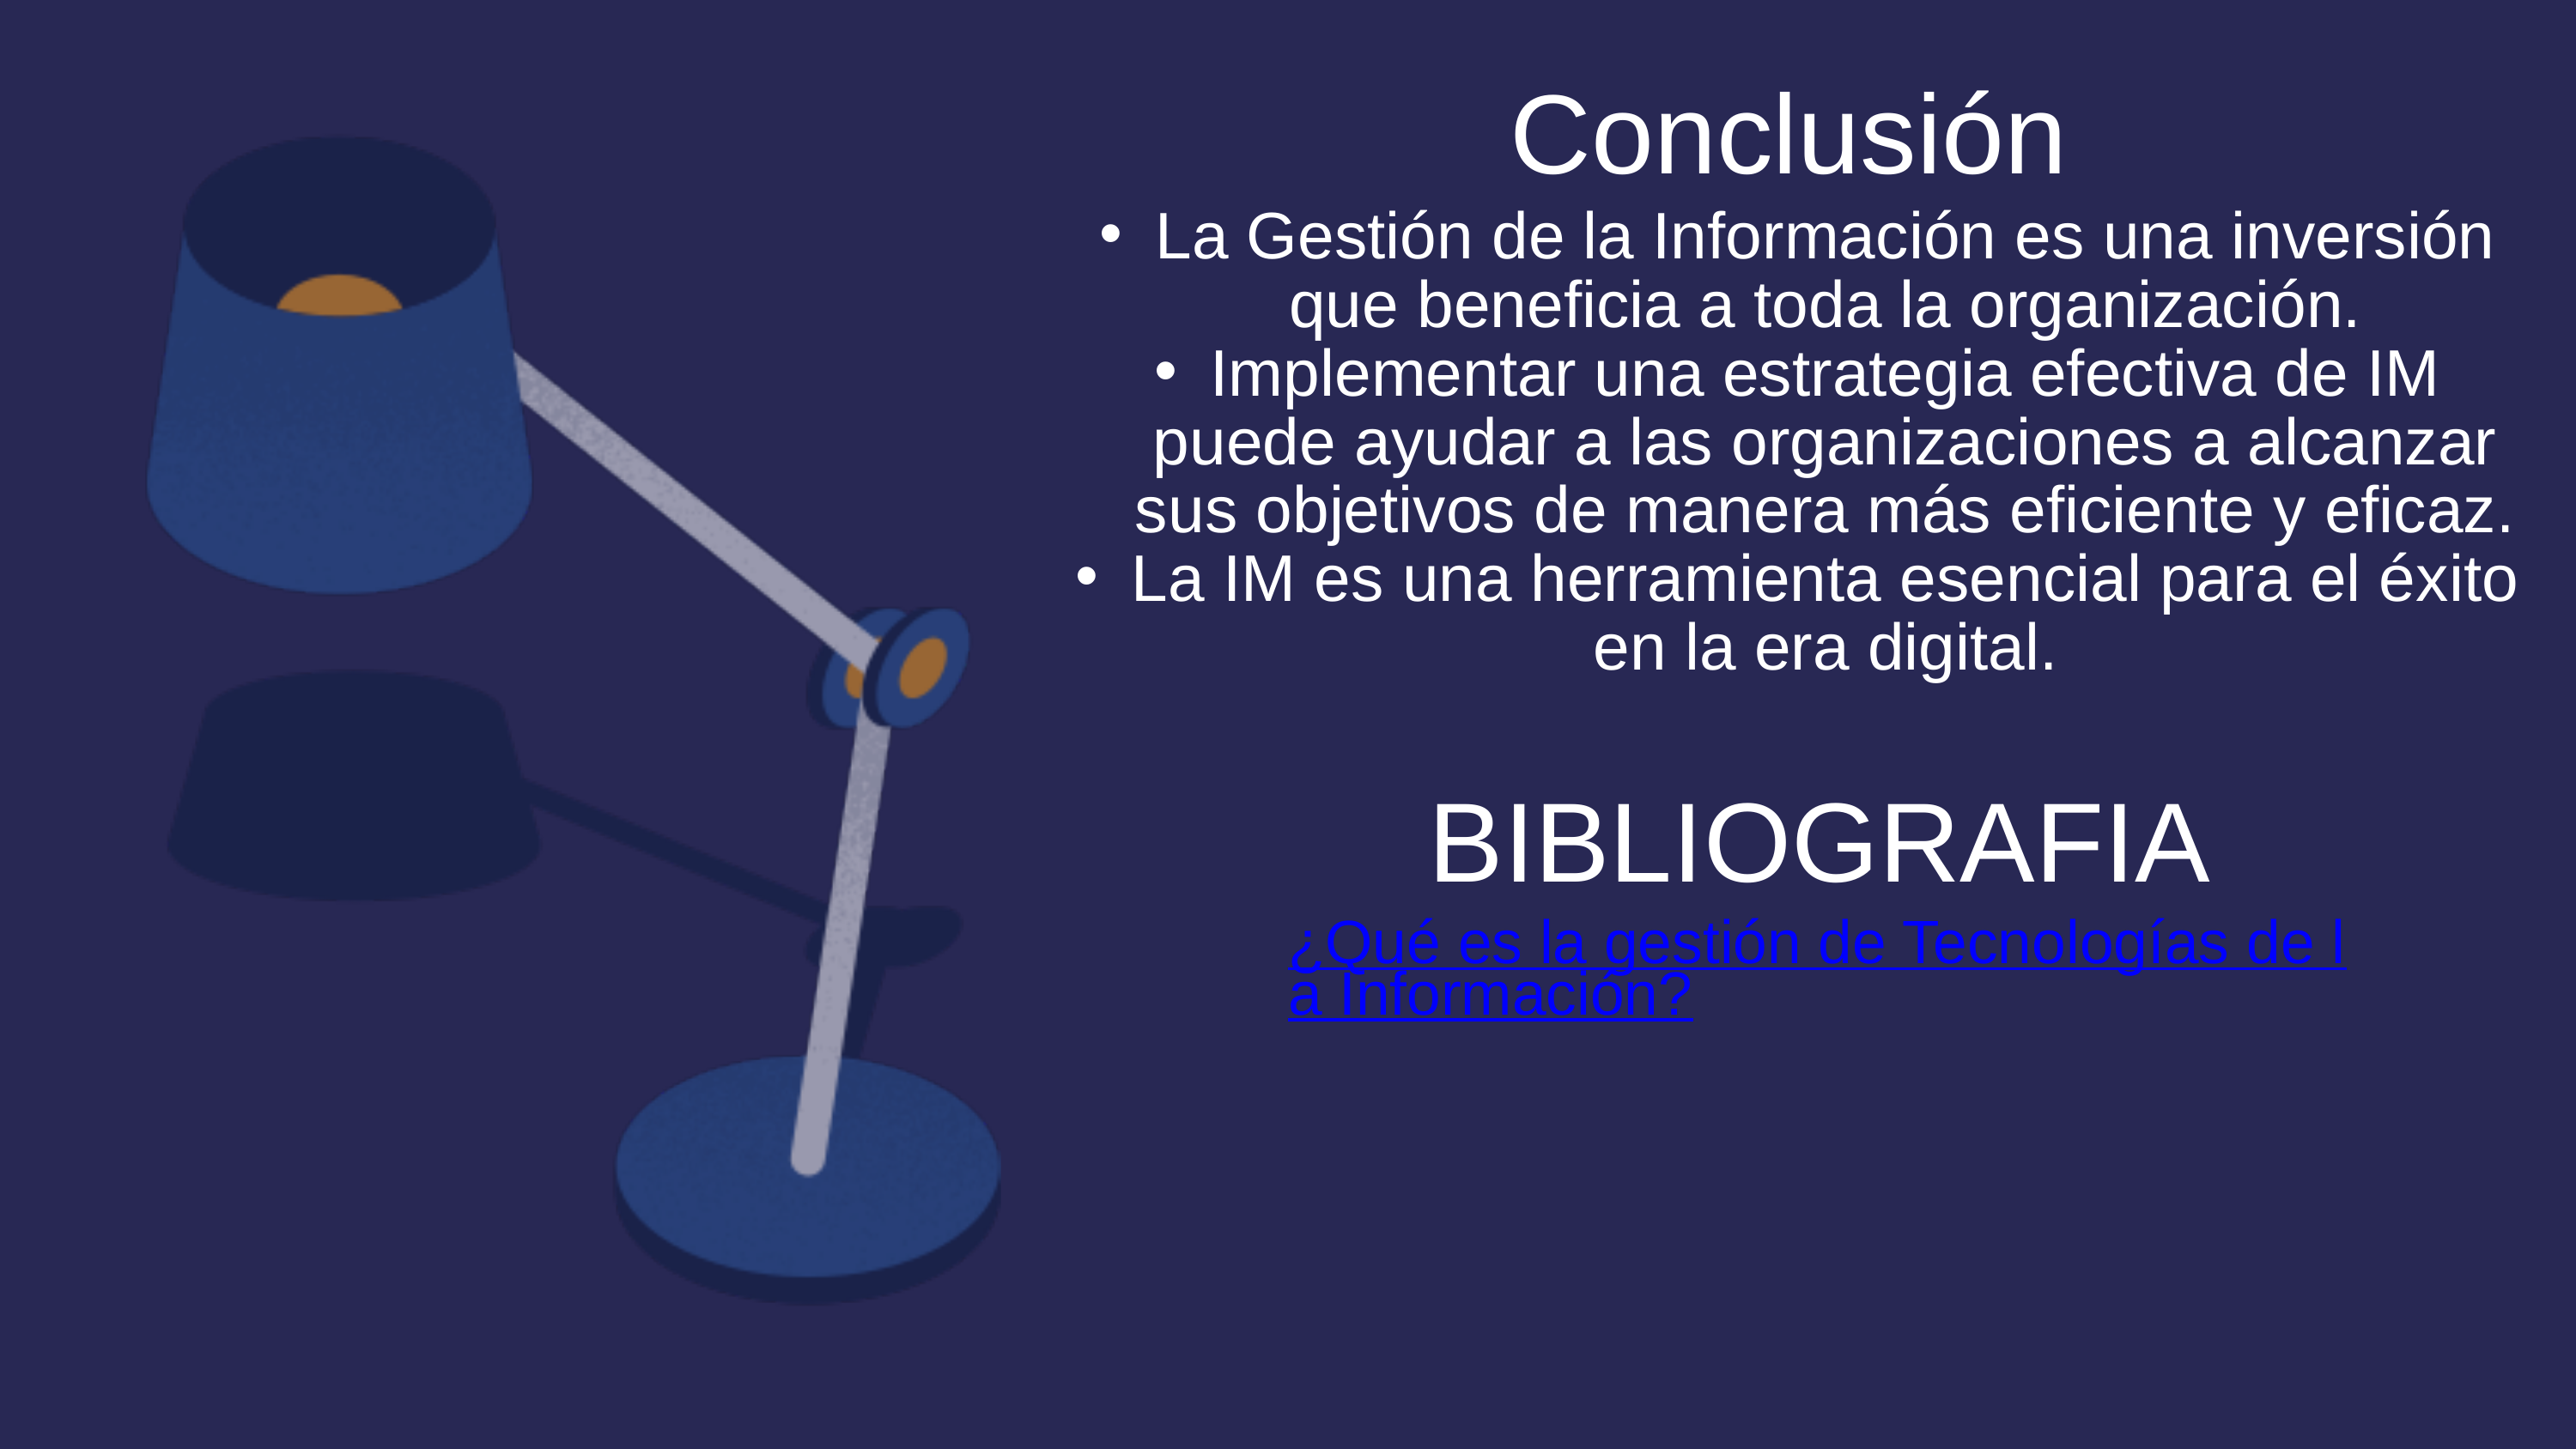

Conclusión

La Gestión de la Información es una inversión que beneficia a toda la organización.
Implementar una estrategia efectiva de IM puede ayudar a las organizaciones a alcanzar sus objetivos de manera más eficiente y eficaz.
La IM es una herramienta esencial para el éxito en la era digital.

BIBLIOGRAFIA
¿Qué es la gestión de Tecnologías de la Información?